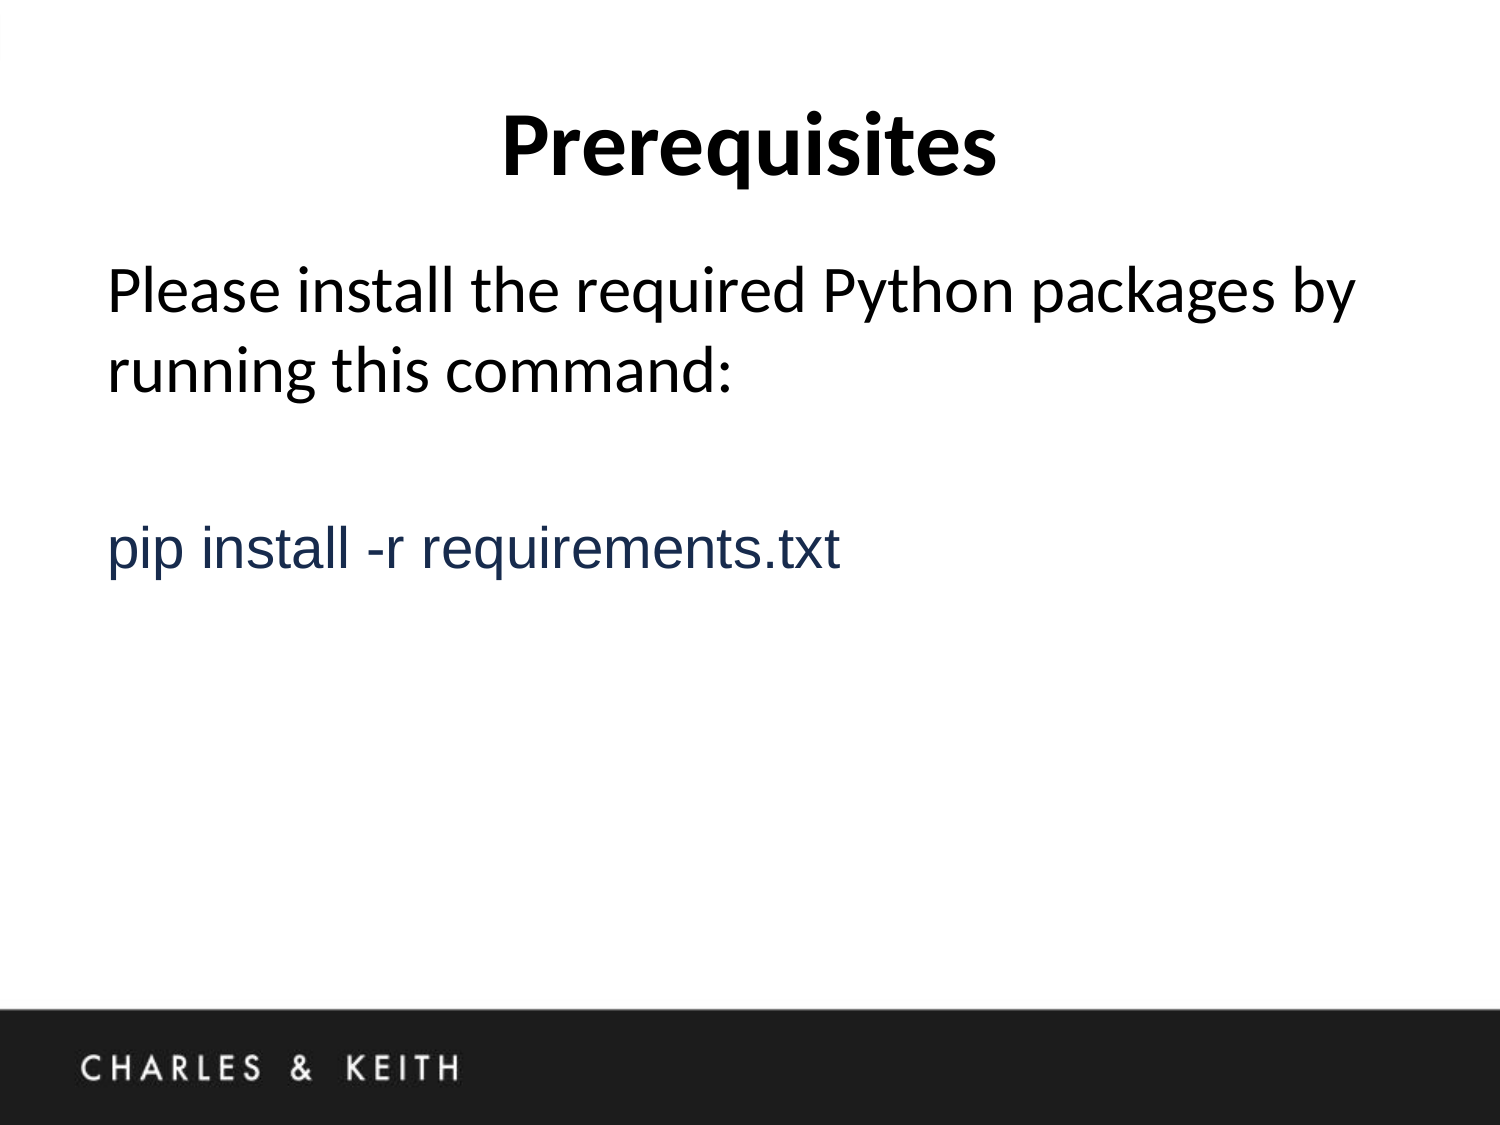

# Prerequisites
Please install the required Python packages by running this command:

pip install -r requirements.txt